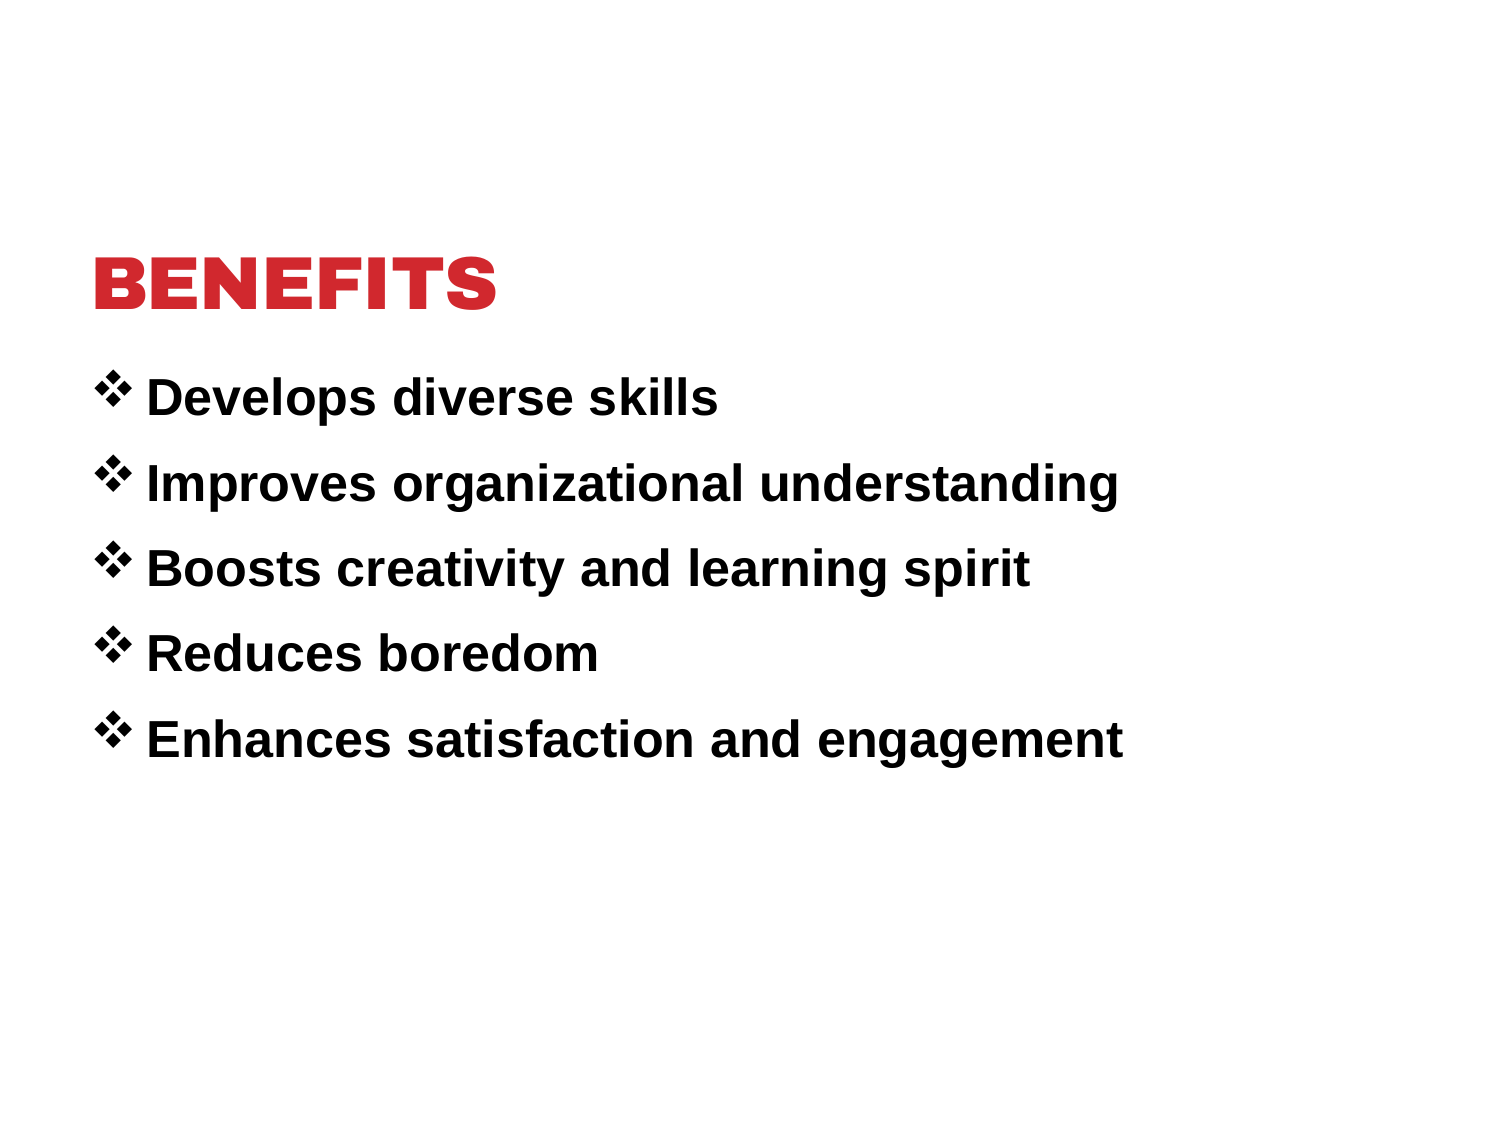

# Benefits
Develops diverse skills
Improves organizational understanding
Boosts creativity and learning spirit
Reduces boredom
Enhances satisfaction and engagement